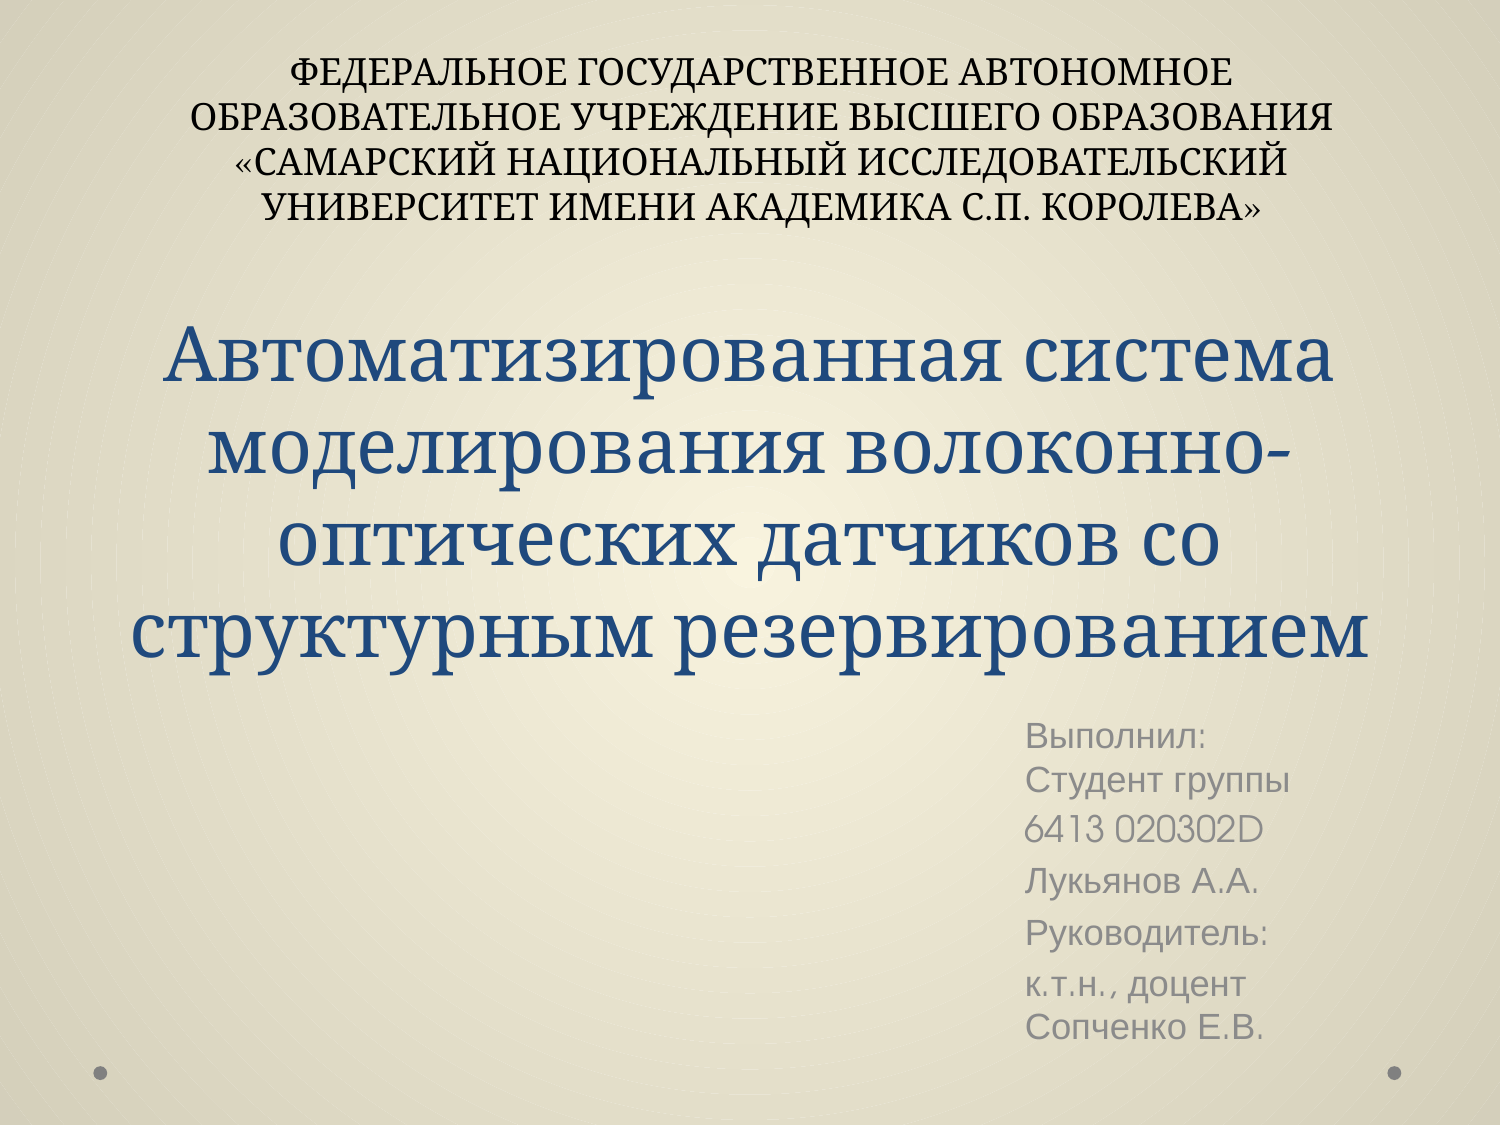

ФЕДЕРАЛЬНОЕ ГОСУДАРСТВЕННОЕ АВТОНОМНОЕ ОБРАЗОВАТЕЛЬНОЕ УЧРЕЖДЕНИЕ ВЫСШЕГО ОБРАЗОВАНИЯ
«САМАРСКИЙ НАЦИОНАЛЬНЫЙ ИССЛЕДОВАТЕЛЬСКИЙ УНИВЕРСИТЕТ ИМЕНИ АКАДЕМИКА С.П. КОРОЛЕВА»
# Автоматизированная система моделирования волоконно-оптических датчиков со структурным резервированием
Выполнил:
Студент группы
6413 020302D
Лукьянов А.А.
Руководитель:
к.т.н., доцент Сопченко Е.В.